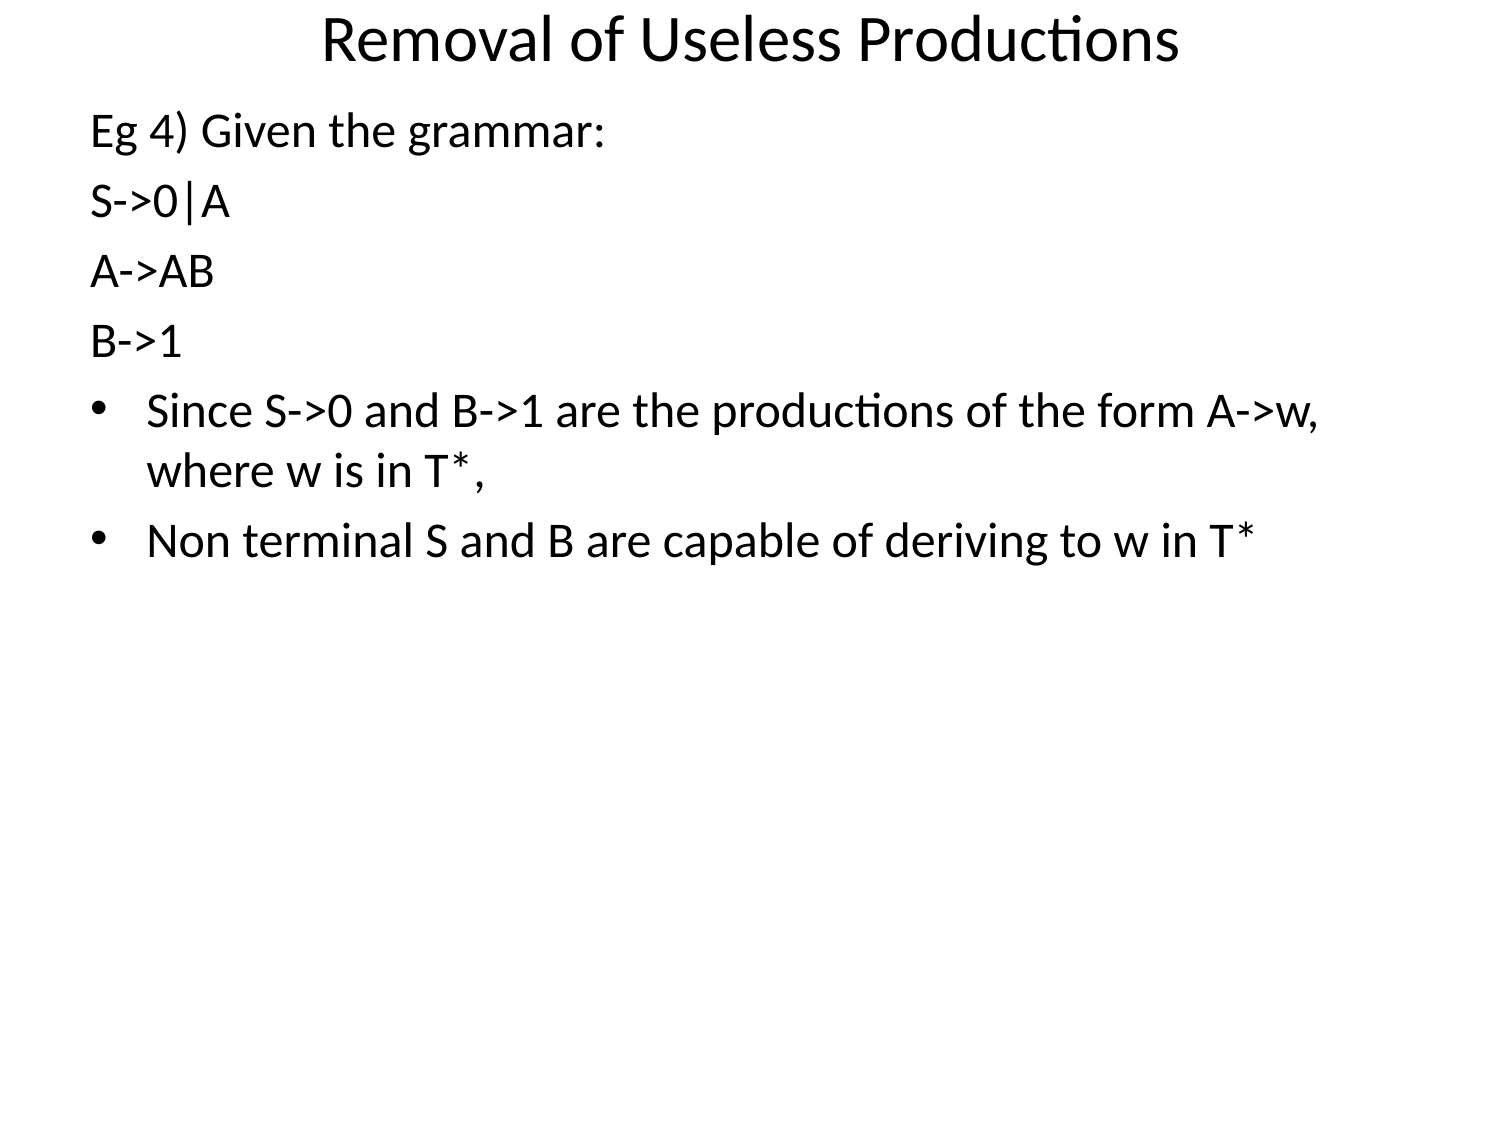

# Removal of Useless Productions
Eg 4) Given the grammar:
S->0|A
A->AB
B->1
Since S->0 and B->1 are the productions of the form A->w, where w is in T*,
Non terminal S and B are capable of deriving to w in T*